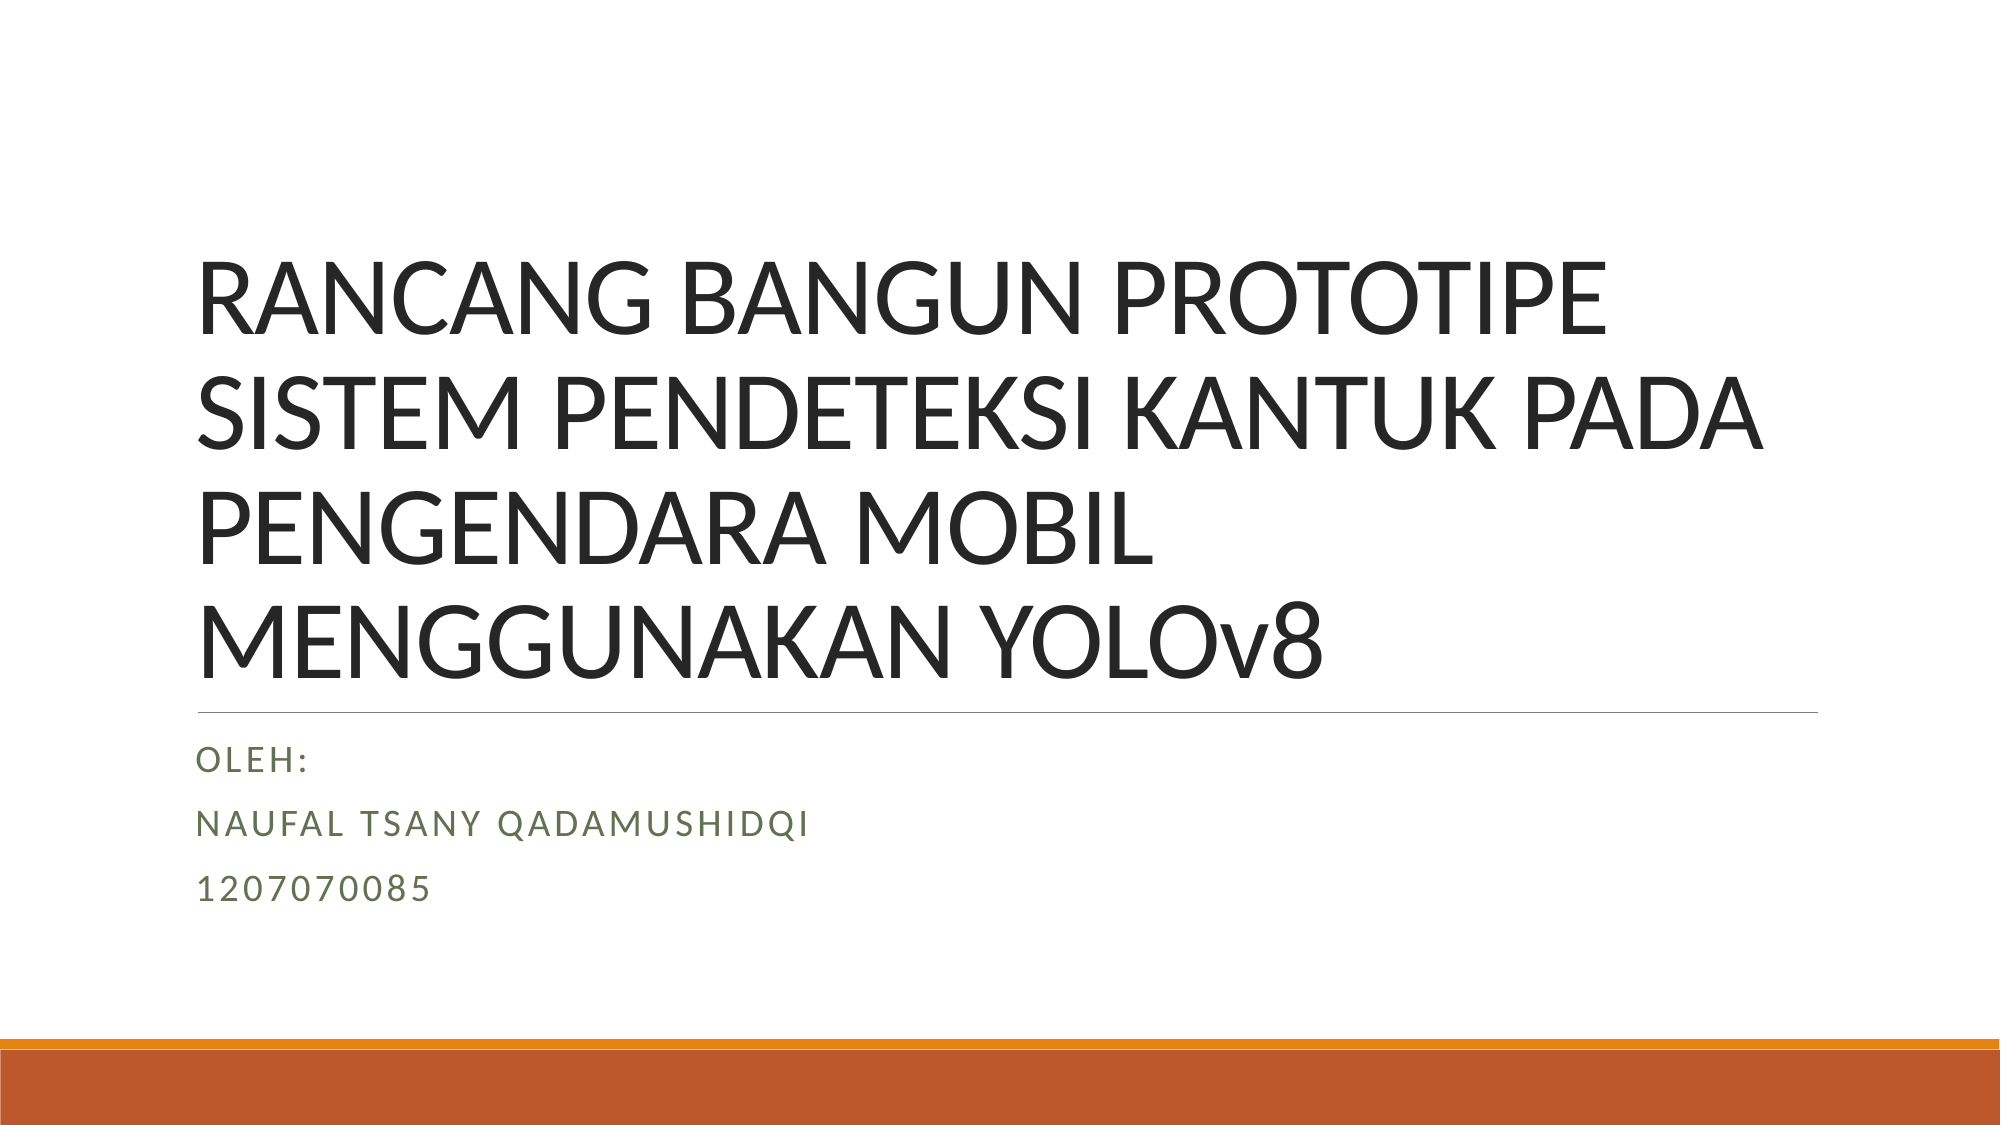

# RANCANG BANGUN PROTOTIPE SISTEM PENDETEKSI KANTUK PADA PENGENDARA MOBIL MENGGUNAKAN YOLOv8
Oleh:
Naufal tsany qadamushidqi
1207070085